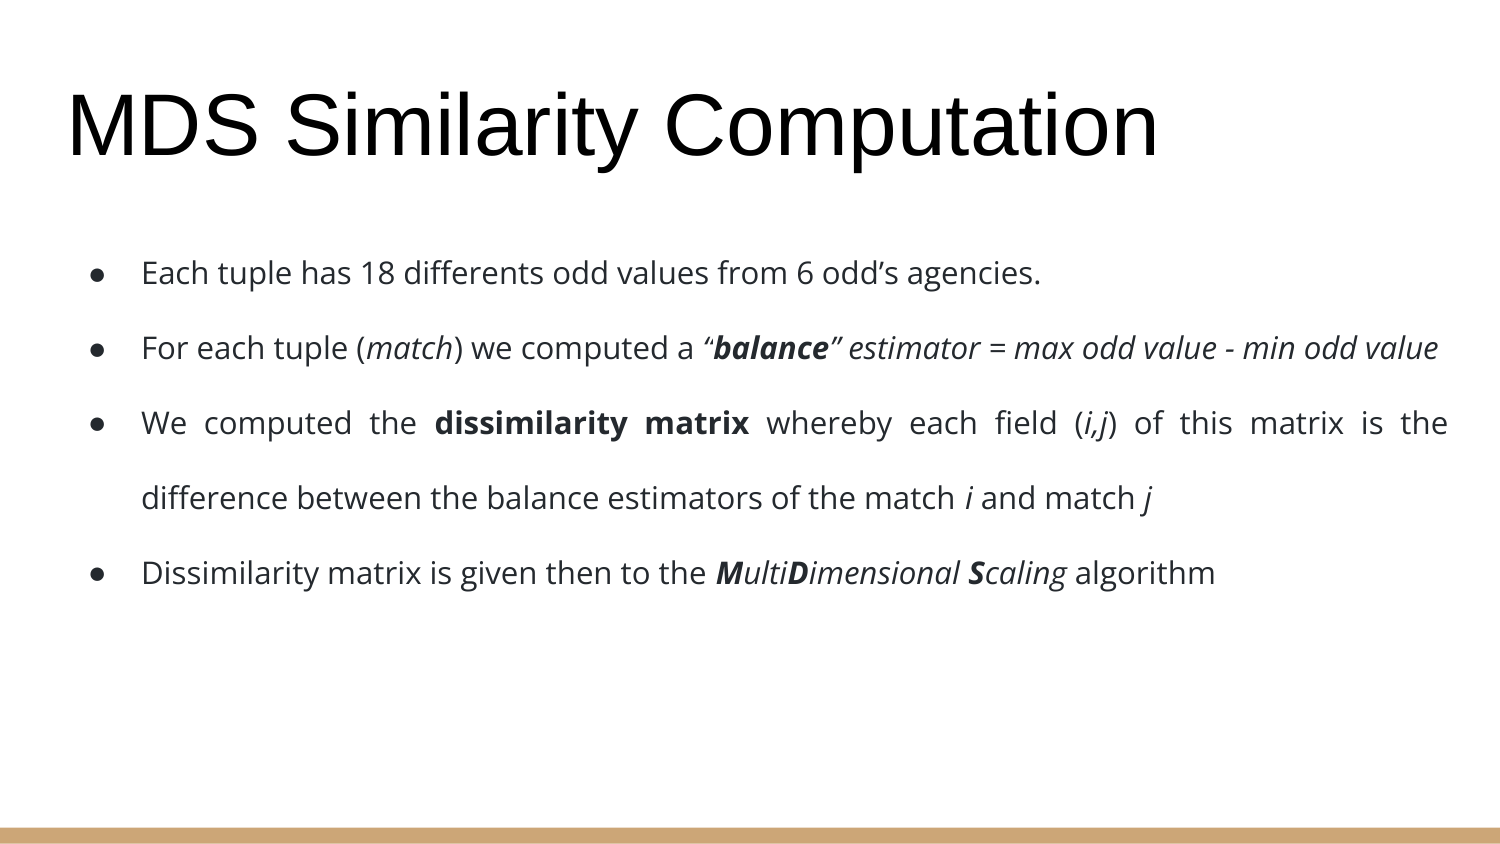

# MDS Similarity Computation
Each tuple has 18 differents odd values from 6 odd’s agencies.
For each tuple (match) we computed a “balance” estimator = max odd value - min odd value
We computed the dissimilarity matrix whereby each field (i,j) of this matrix is the difference between the balance estimators of the match i and match j
Dissimilarity matrix is given then to the MultiDimensional Scaling algorithm